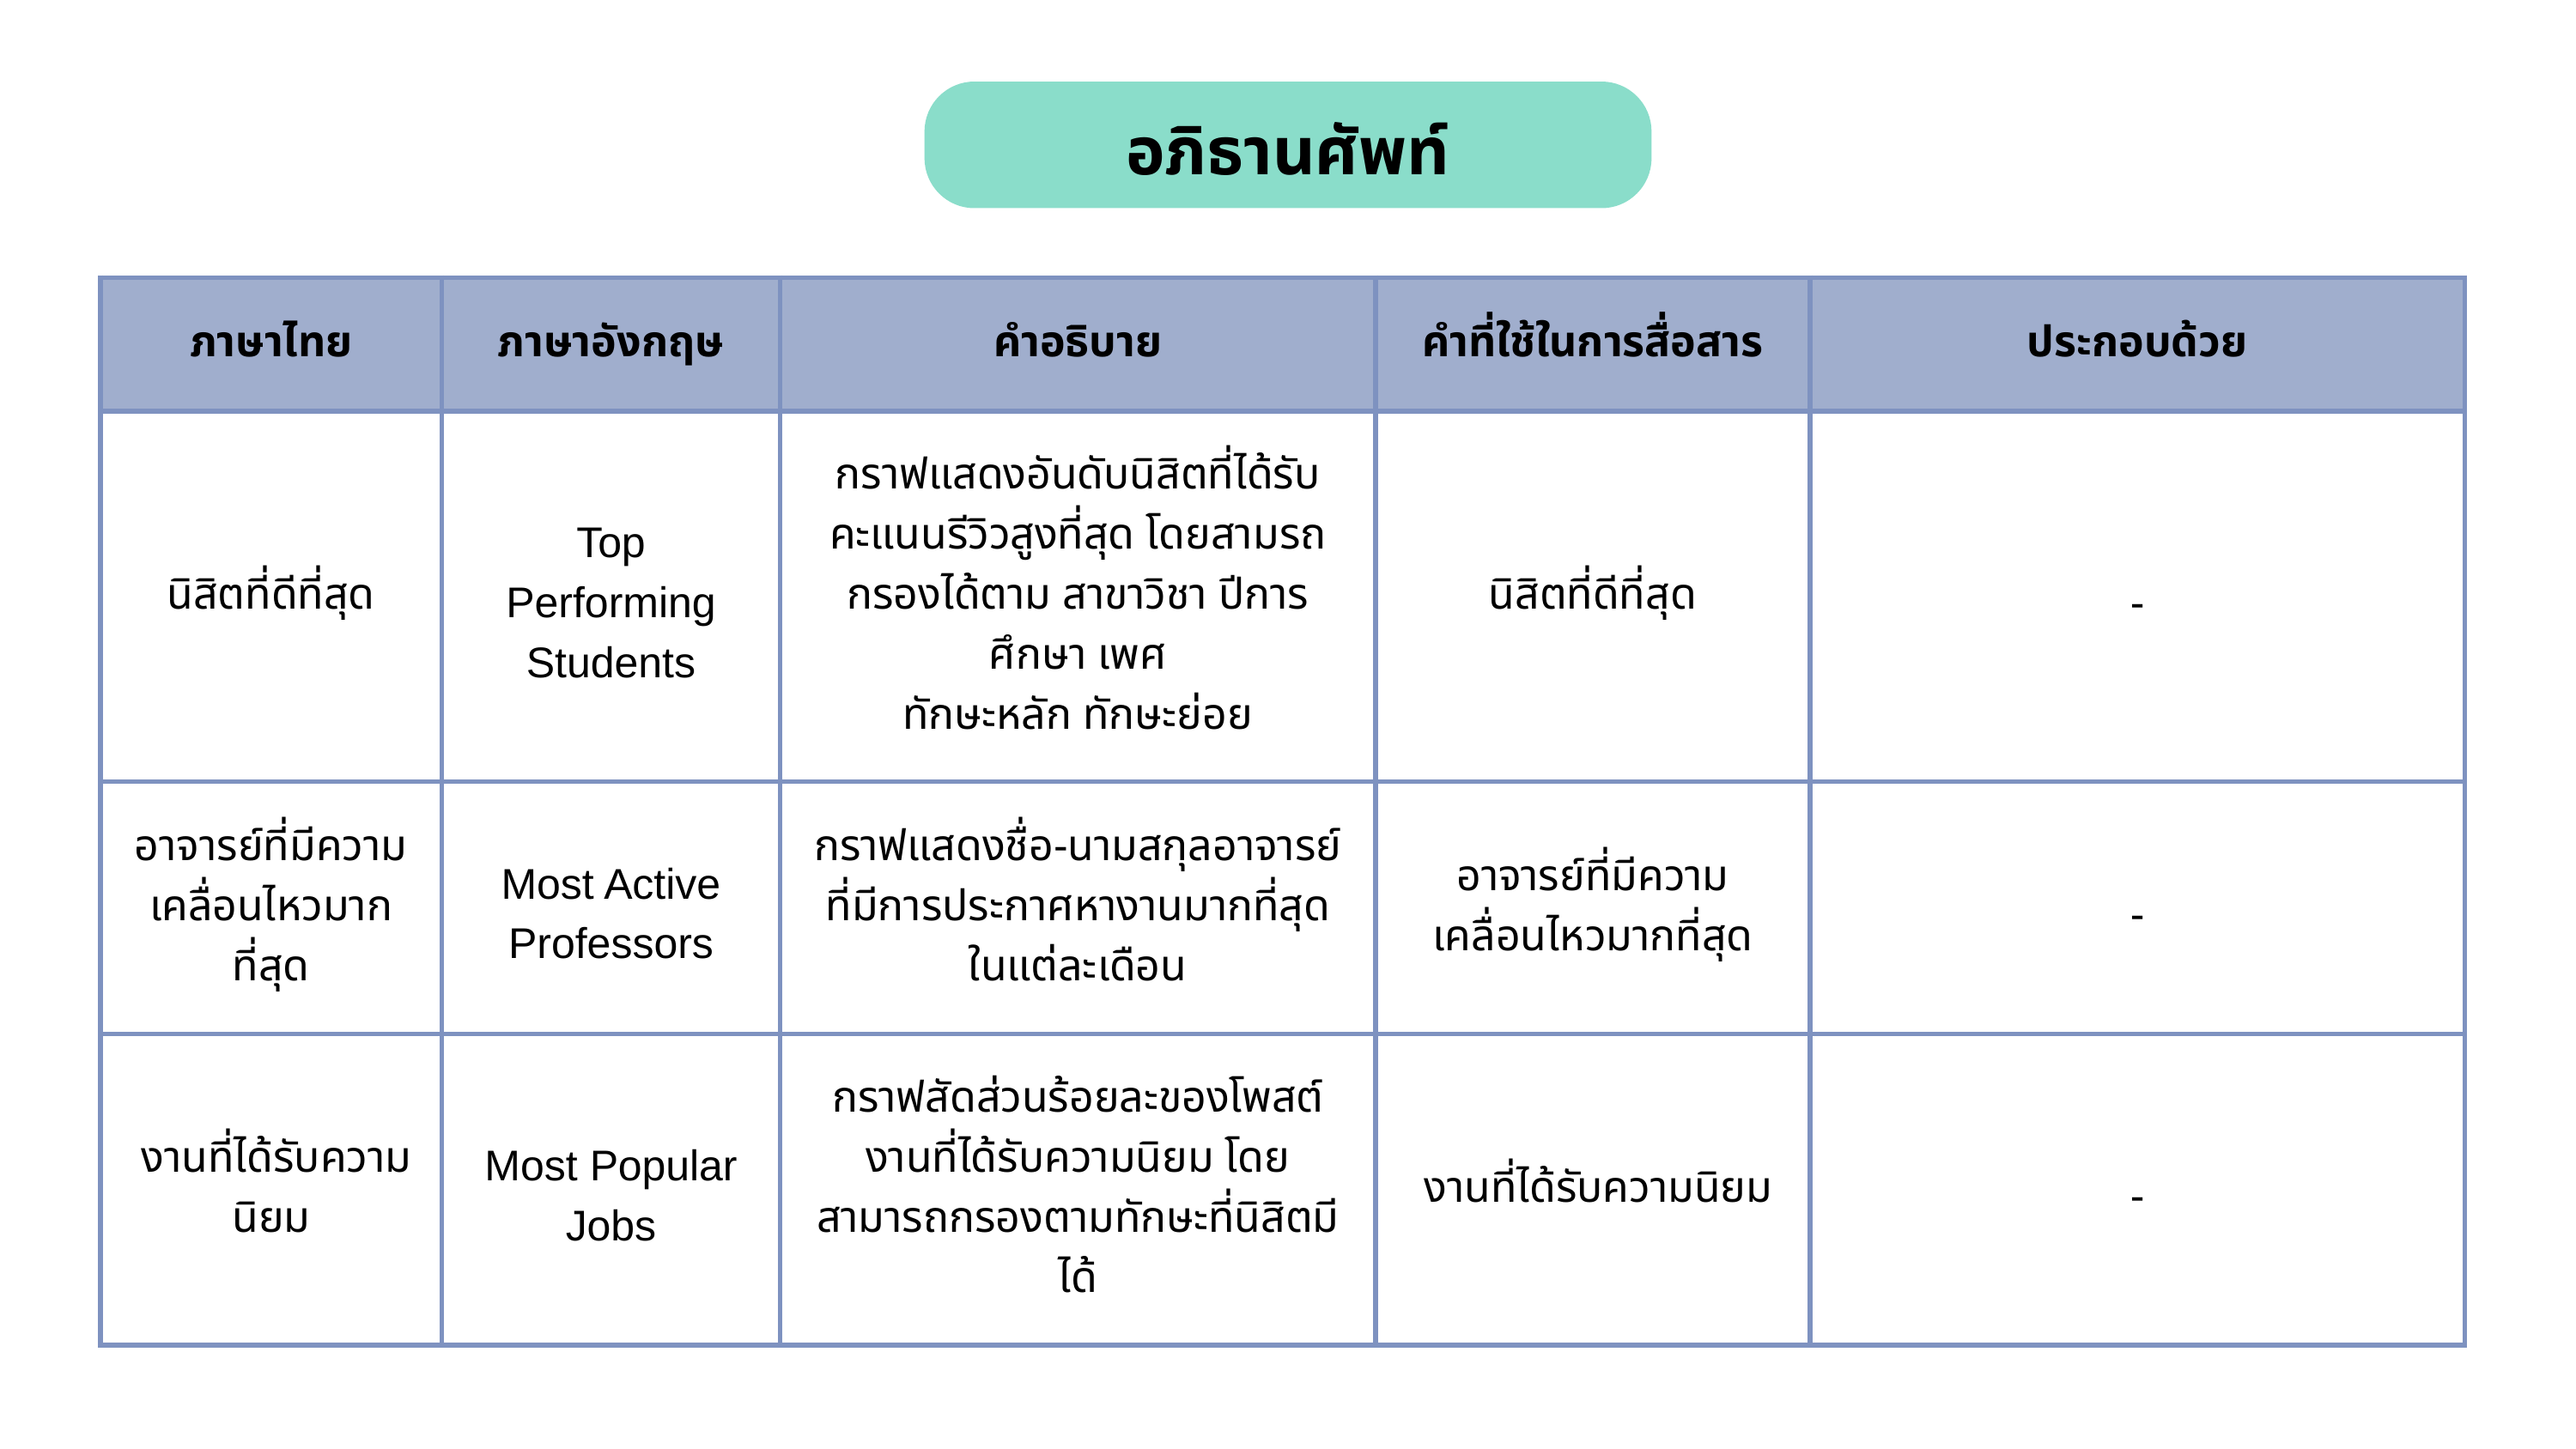

อภิธานศัพท์
| ภาษาไทย | ภาษาอังกฤษ | คำอธิบาย | คำที่ใช้ในการสื่อสาร | ประกอบด้วย |
| --- | --- | --- | --- | --- |
| นิสิตที่ดีที่สุด | Top Performing Students | กราฟแสดงอันดับนิสิตที่ได้รับคะแนนรีวิวสูงที่สุด โดยสามรถกรองได้ตาม สาขาวิชา ปีการศึกษา เพศ ทักษะหลัก ทักษะย่อย | นิสิตที่ดีที่สุด | - |
| อาจารย์ที่มีความเคลื่อนไหวมากที่สุด | Most Active Professors | กราฟแสดงชื่อ-นามสกุลอาจารย์ที่มีการประกาศหางานมากที่สุดในแต่ละเดือน | อาจารย์ที่มีความเคลื่อนไหวมากที่สุด | - |
| งานที่ได้รับความนิยม | Most Popular Jobs | กราฟสัดส่วนร้อยละของโพสต์งานที่ได้รับความนิยม โดยสามารถกรองตามทักษะที่นิสิตมีได้ | งานที่ได้รับความนิยม | - |